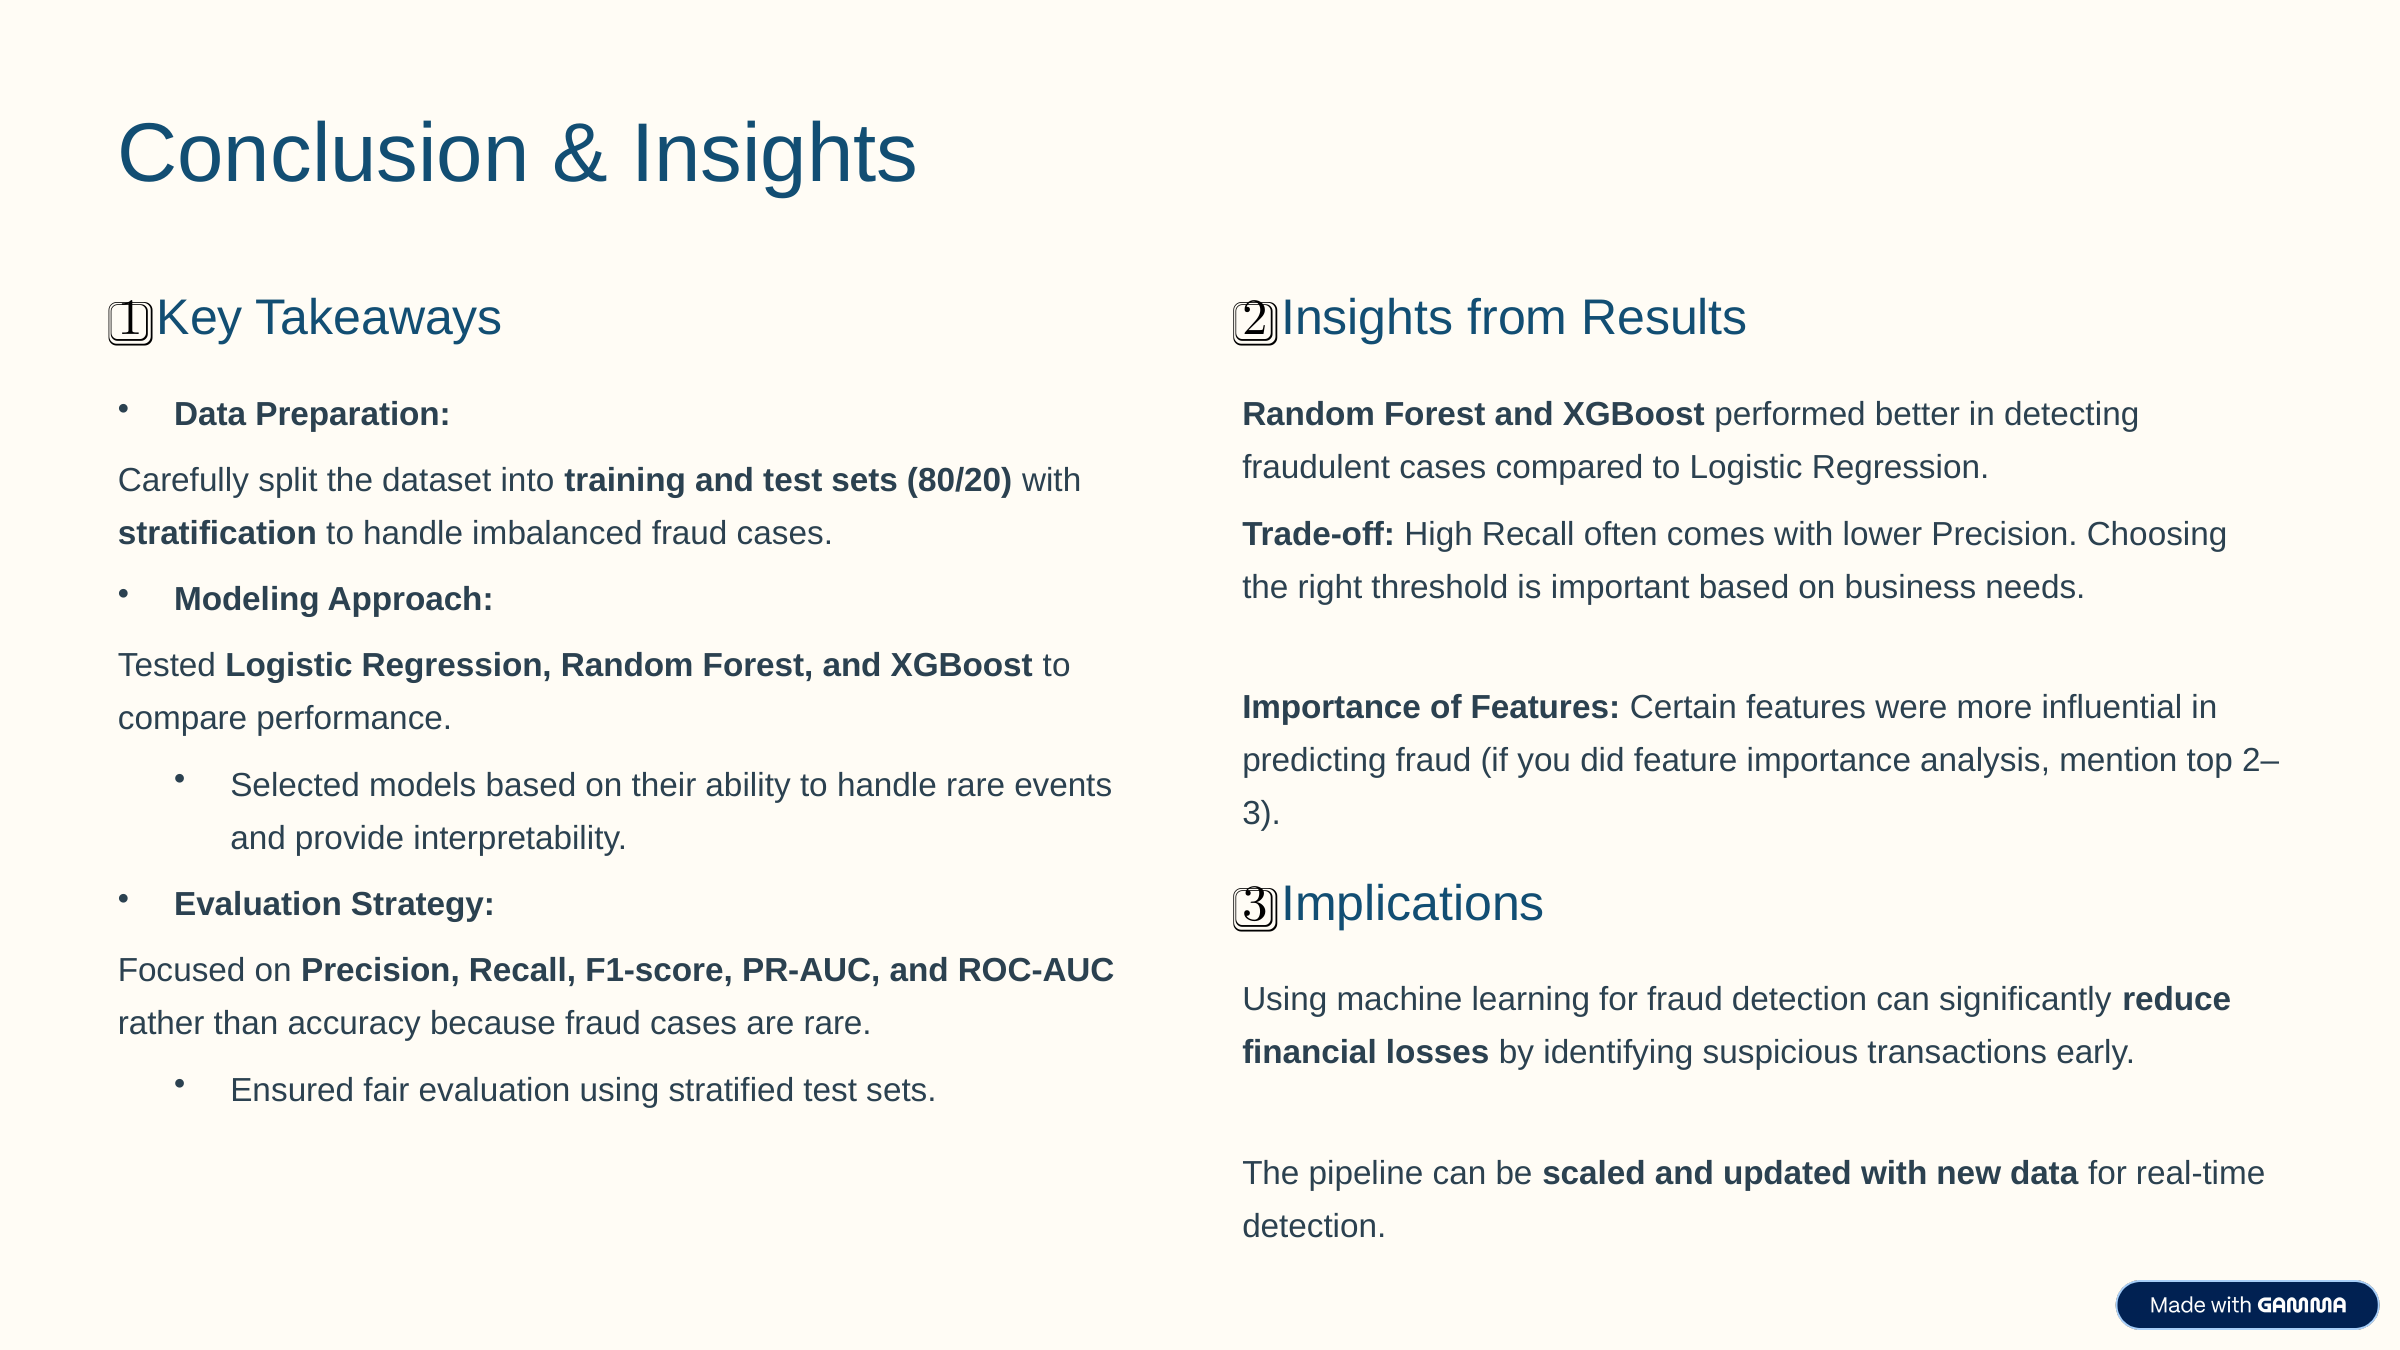

Conclusion & Insights
1️⃣ Key Takeaways
2️⃣ Insights from Results
Data Preparation:
Random Forest and XGBoost performed better in detecting fraudulent cases compared to Logistic Regression.
Carefully split the dataset into training and test sets (80/20) with stratification to handle imbalanced fraud cases.
Trade-off: High Recall often comes with lower Precision. Choosing the right threshold is important based on business needs.
Modeling Approach:
Tested Logistic Regression, Random Forest, and XGBoost to compare performance.
Importance of Features: Certain features were more influential in predicting fraud (if you did feature importance analysis, mention top 2–3).
Selected models based on their ability to handle rare events and provide interpretability.
3️⃣ Implications
Evaluation Strategy:
Focused on Precision, Recall, F1-score, PR-AUC, and ROC-AUC rather than accuracy because fraud cases are rare.
Using machine learning for fraud detection can significantly reduce financial losses by identifying suspicious transactions early.
Ensured fair evaluation using stratified test sets.
The pipeline can be scaled and updated with new data for real-time detection.